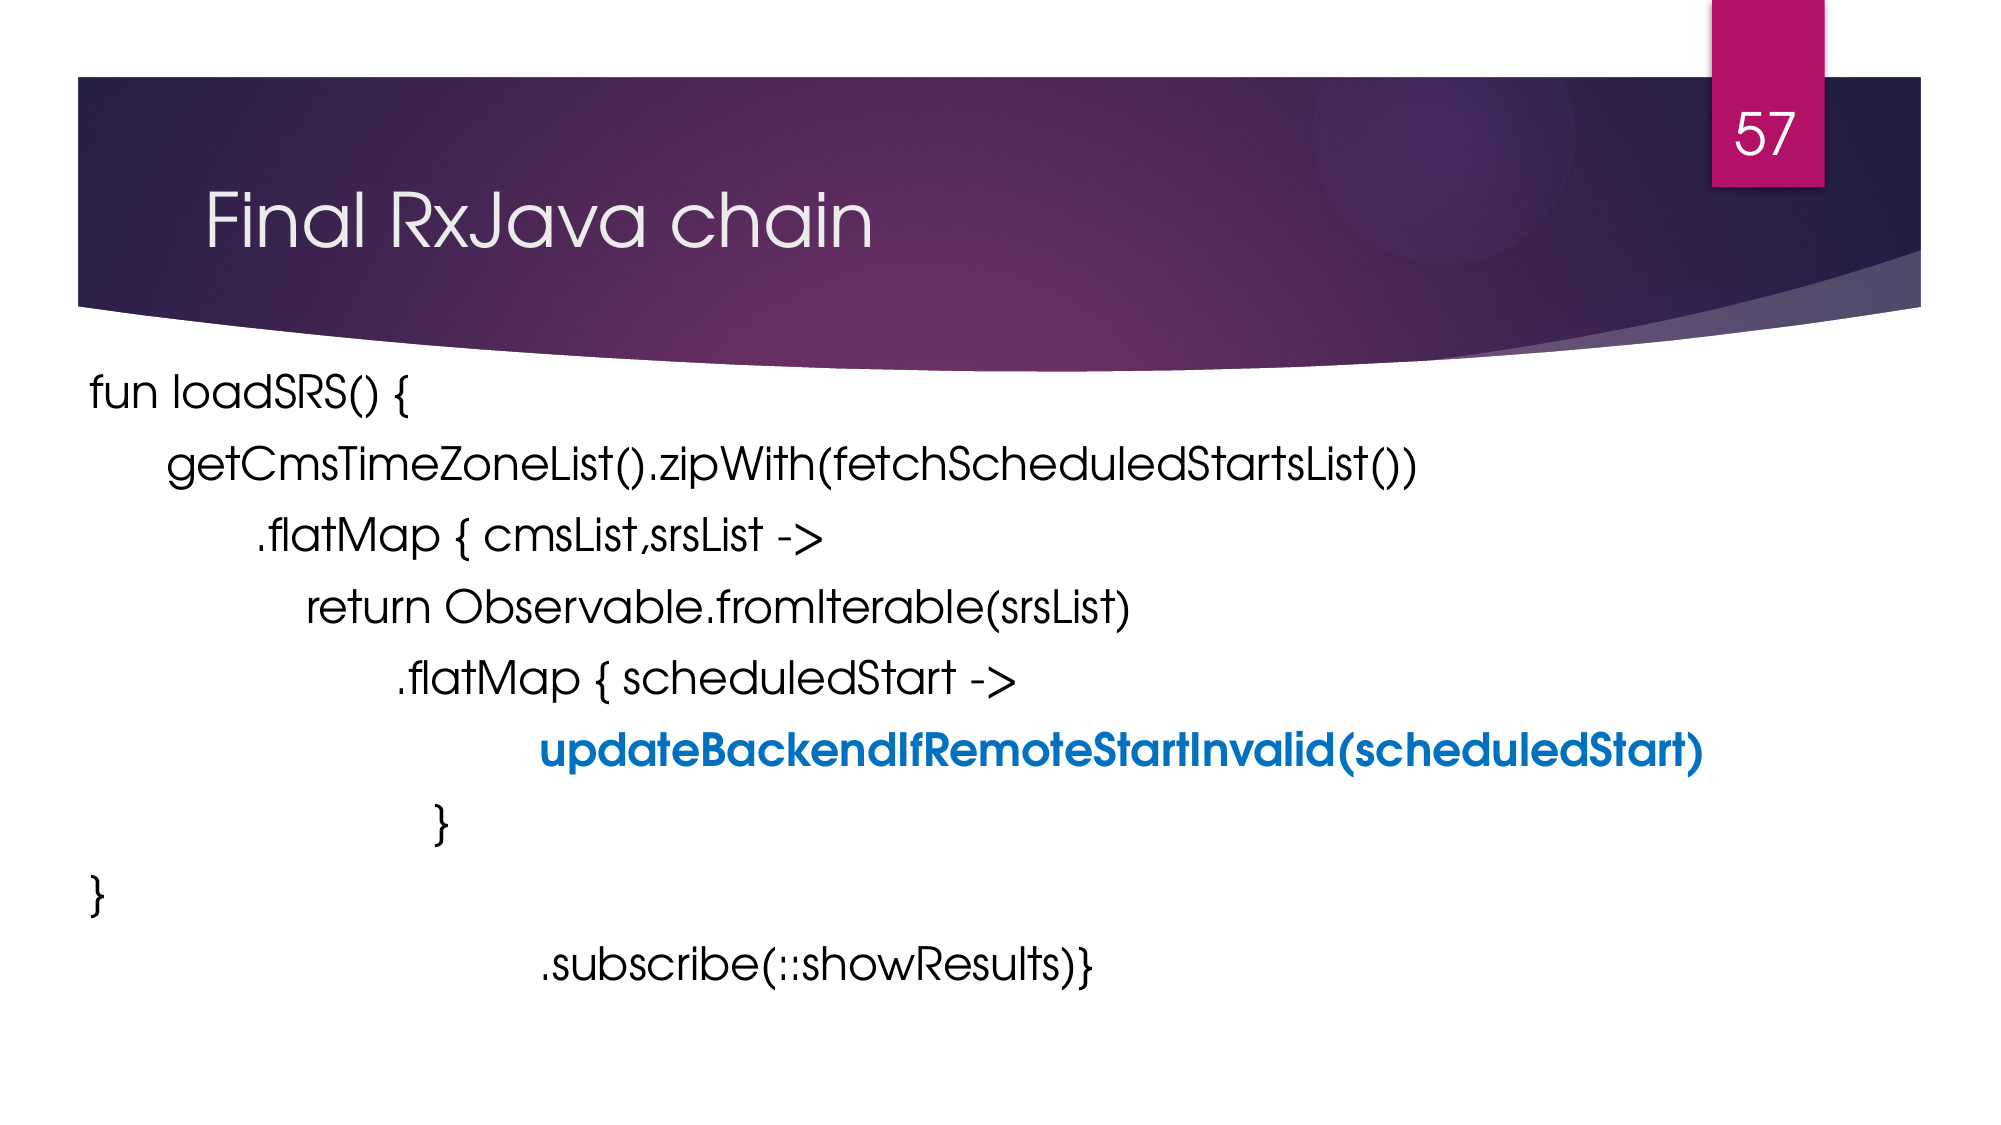

57
# Final RxJava chain
fun loadSRS() {
      getCmsTimeZoneList().zipWith(fetchScheduledStartsList())
             .flatMap { cmsList,srsList ->
                 return Observable.fromIterable(srsList)
                        .flatMap { scheduledStart ->
			updateBackendIfRemoteStartInvalid(scheduledStart)
                           }
}
			.subscribe(::showResults)}